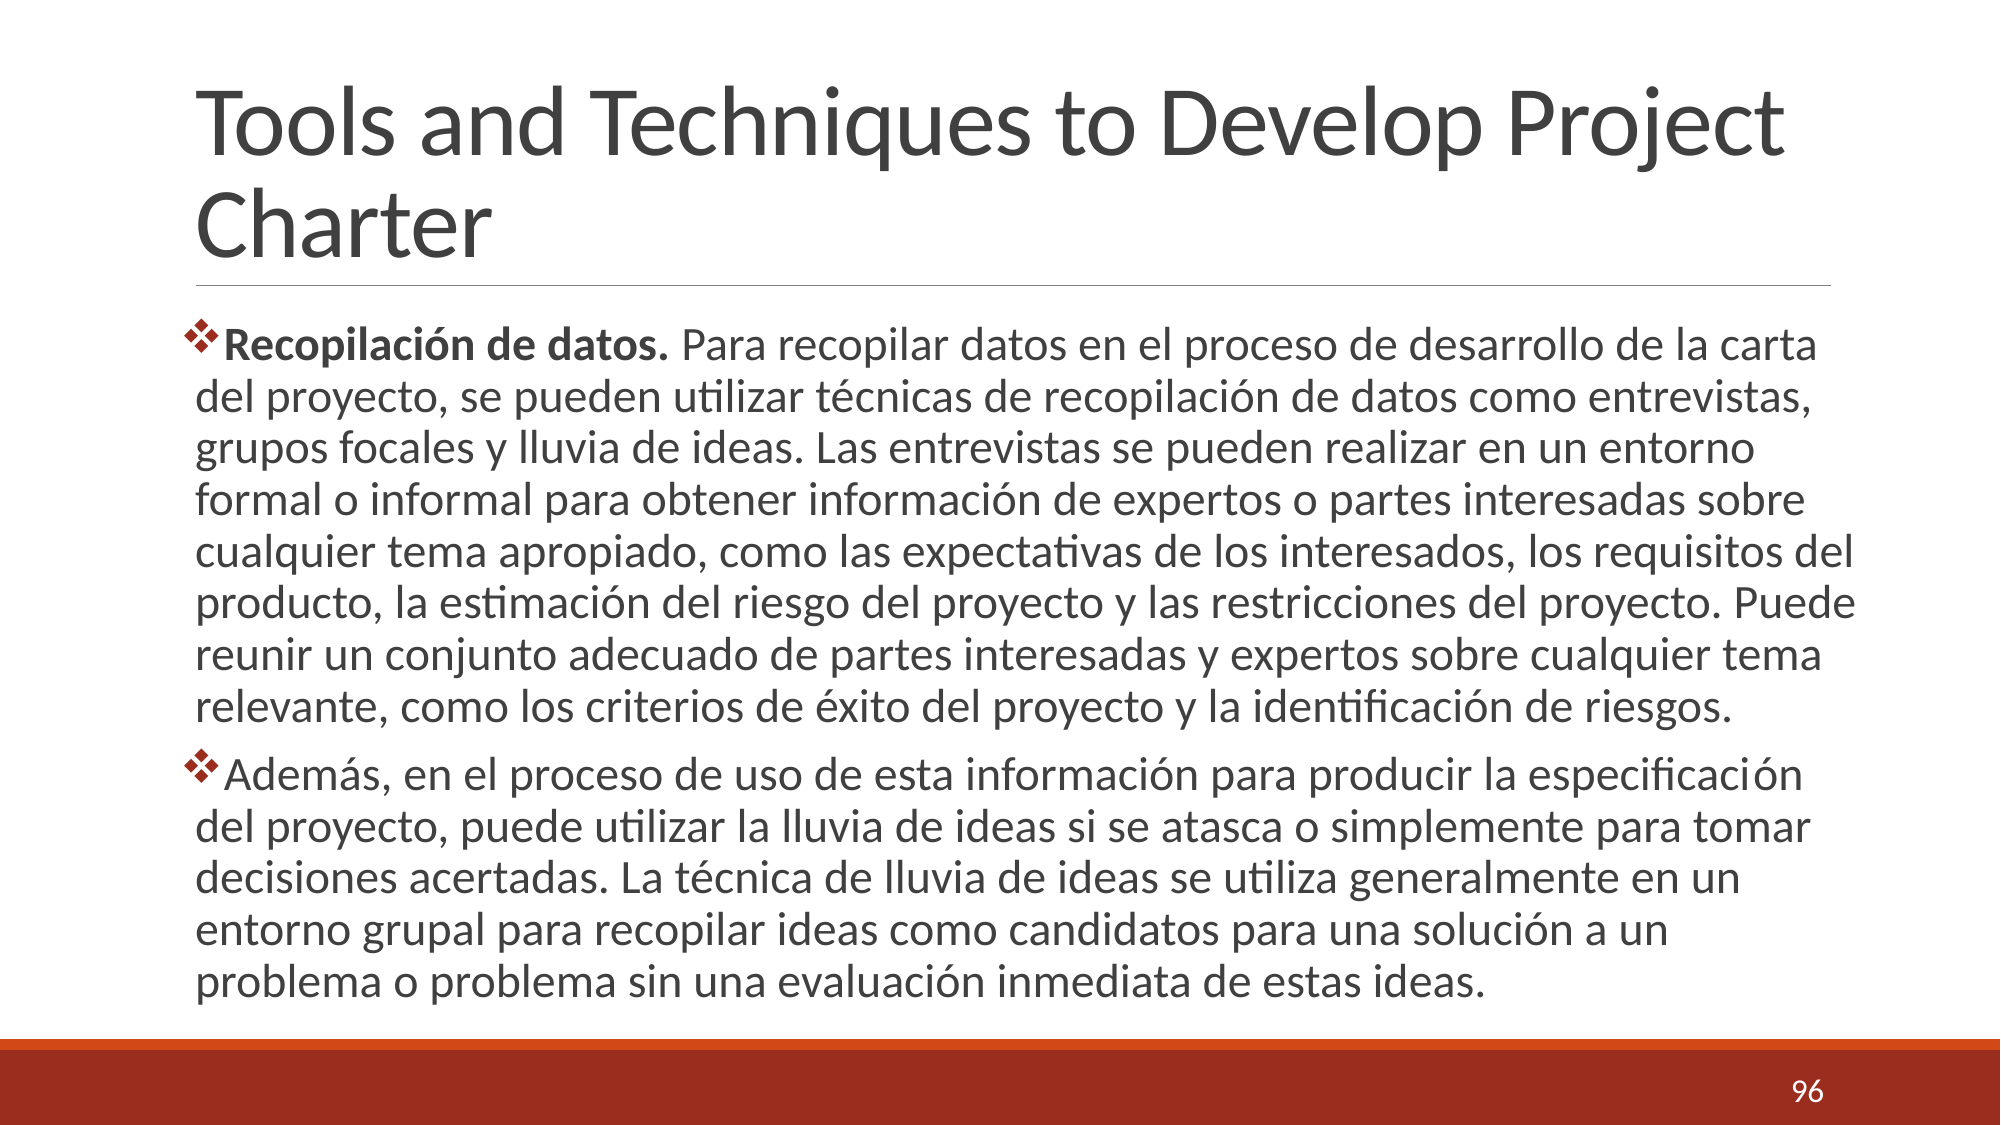

# Tools and Techniques to Develop Project Charter
Recopilación de datos. Para recopilar datos en el proceso de desarrollo de la carta del proyecto, se pueden utilizar técnicas de recopilación de datos como entrevistas, grupos focales y lluvia de ideas. Las entrevistas se pueden realizar en un entorno formal o informal para obtener información de expertos o partes interesadas sobre cualquier tema apropiado, como las expectativas de los interesados, los requisitos del producto, la estimación del riesgo del proyecto y las restricciones del proyecto. Puede reunir un conjunto adecuado de partes interesadas y expertos sobre cualquier tema relevante, como los criterios de éxito del proyecto y la identificación de riesgos.
Además, en el proceso de uso de esta información para producir la especificación del proyecto, puede utilizar la lluvia de ideas si se atasca o simplemente para tomar decisiones acertadas. La técnica de lluvia de ideas se utiliza generalmente en un entorno grupal para recopilar ideas como candidatos para una solución a un problema o problema sin una evaluación inmediata de estas ideas.

96